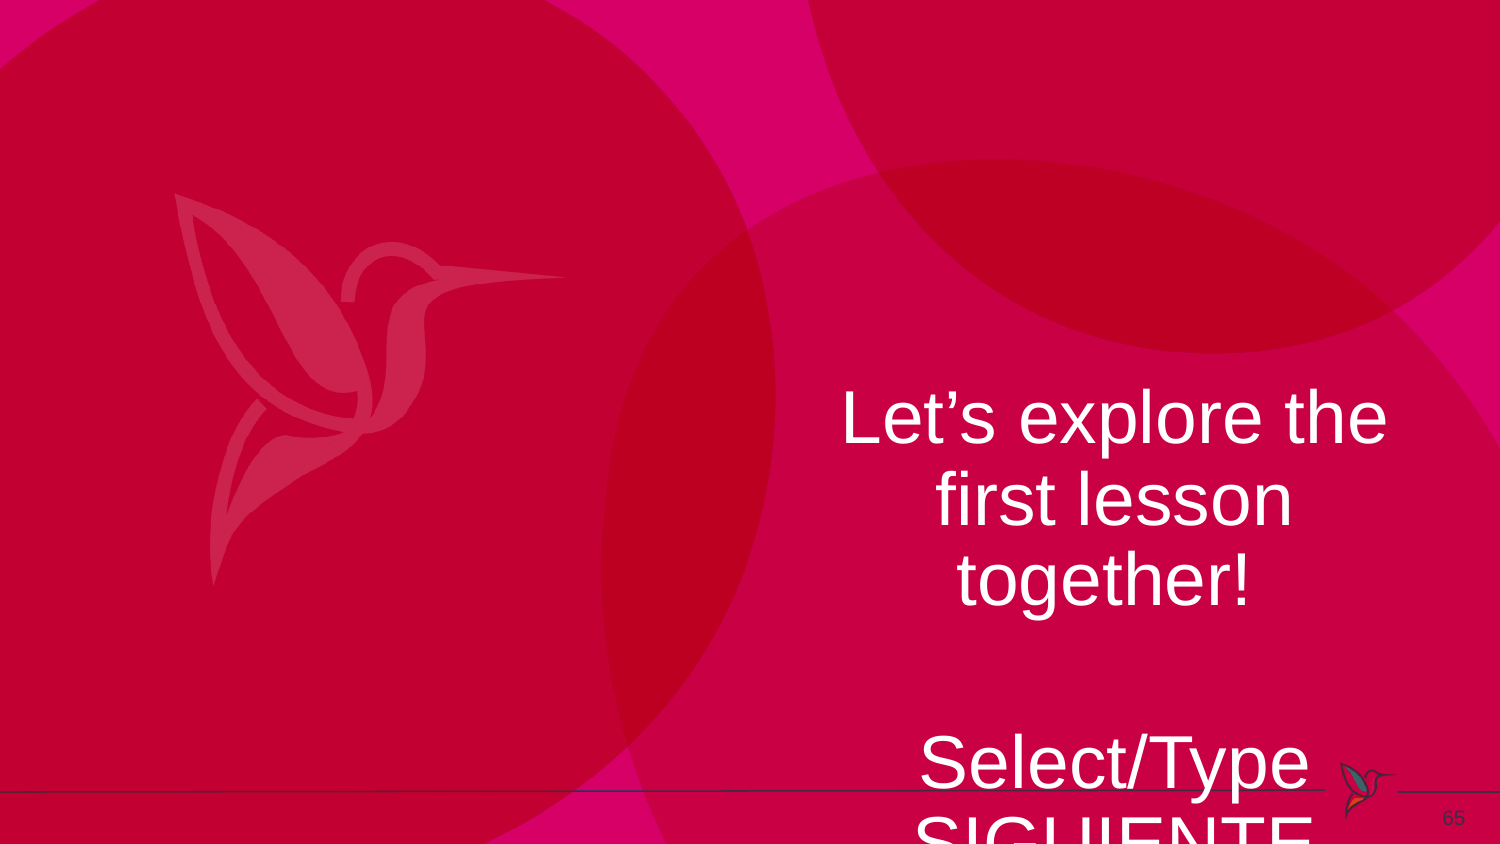

Let’s explore the first lesson together!
Select/Type SIGUIENTE